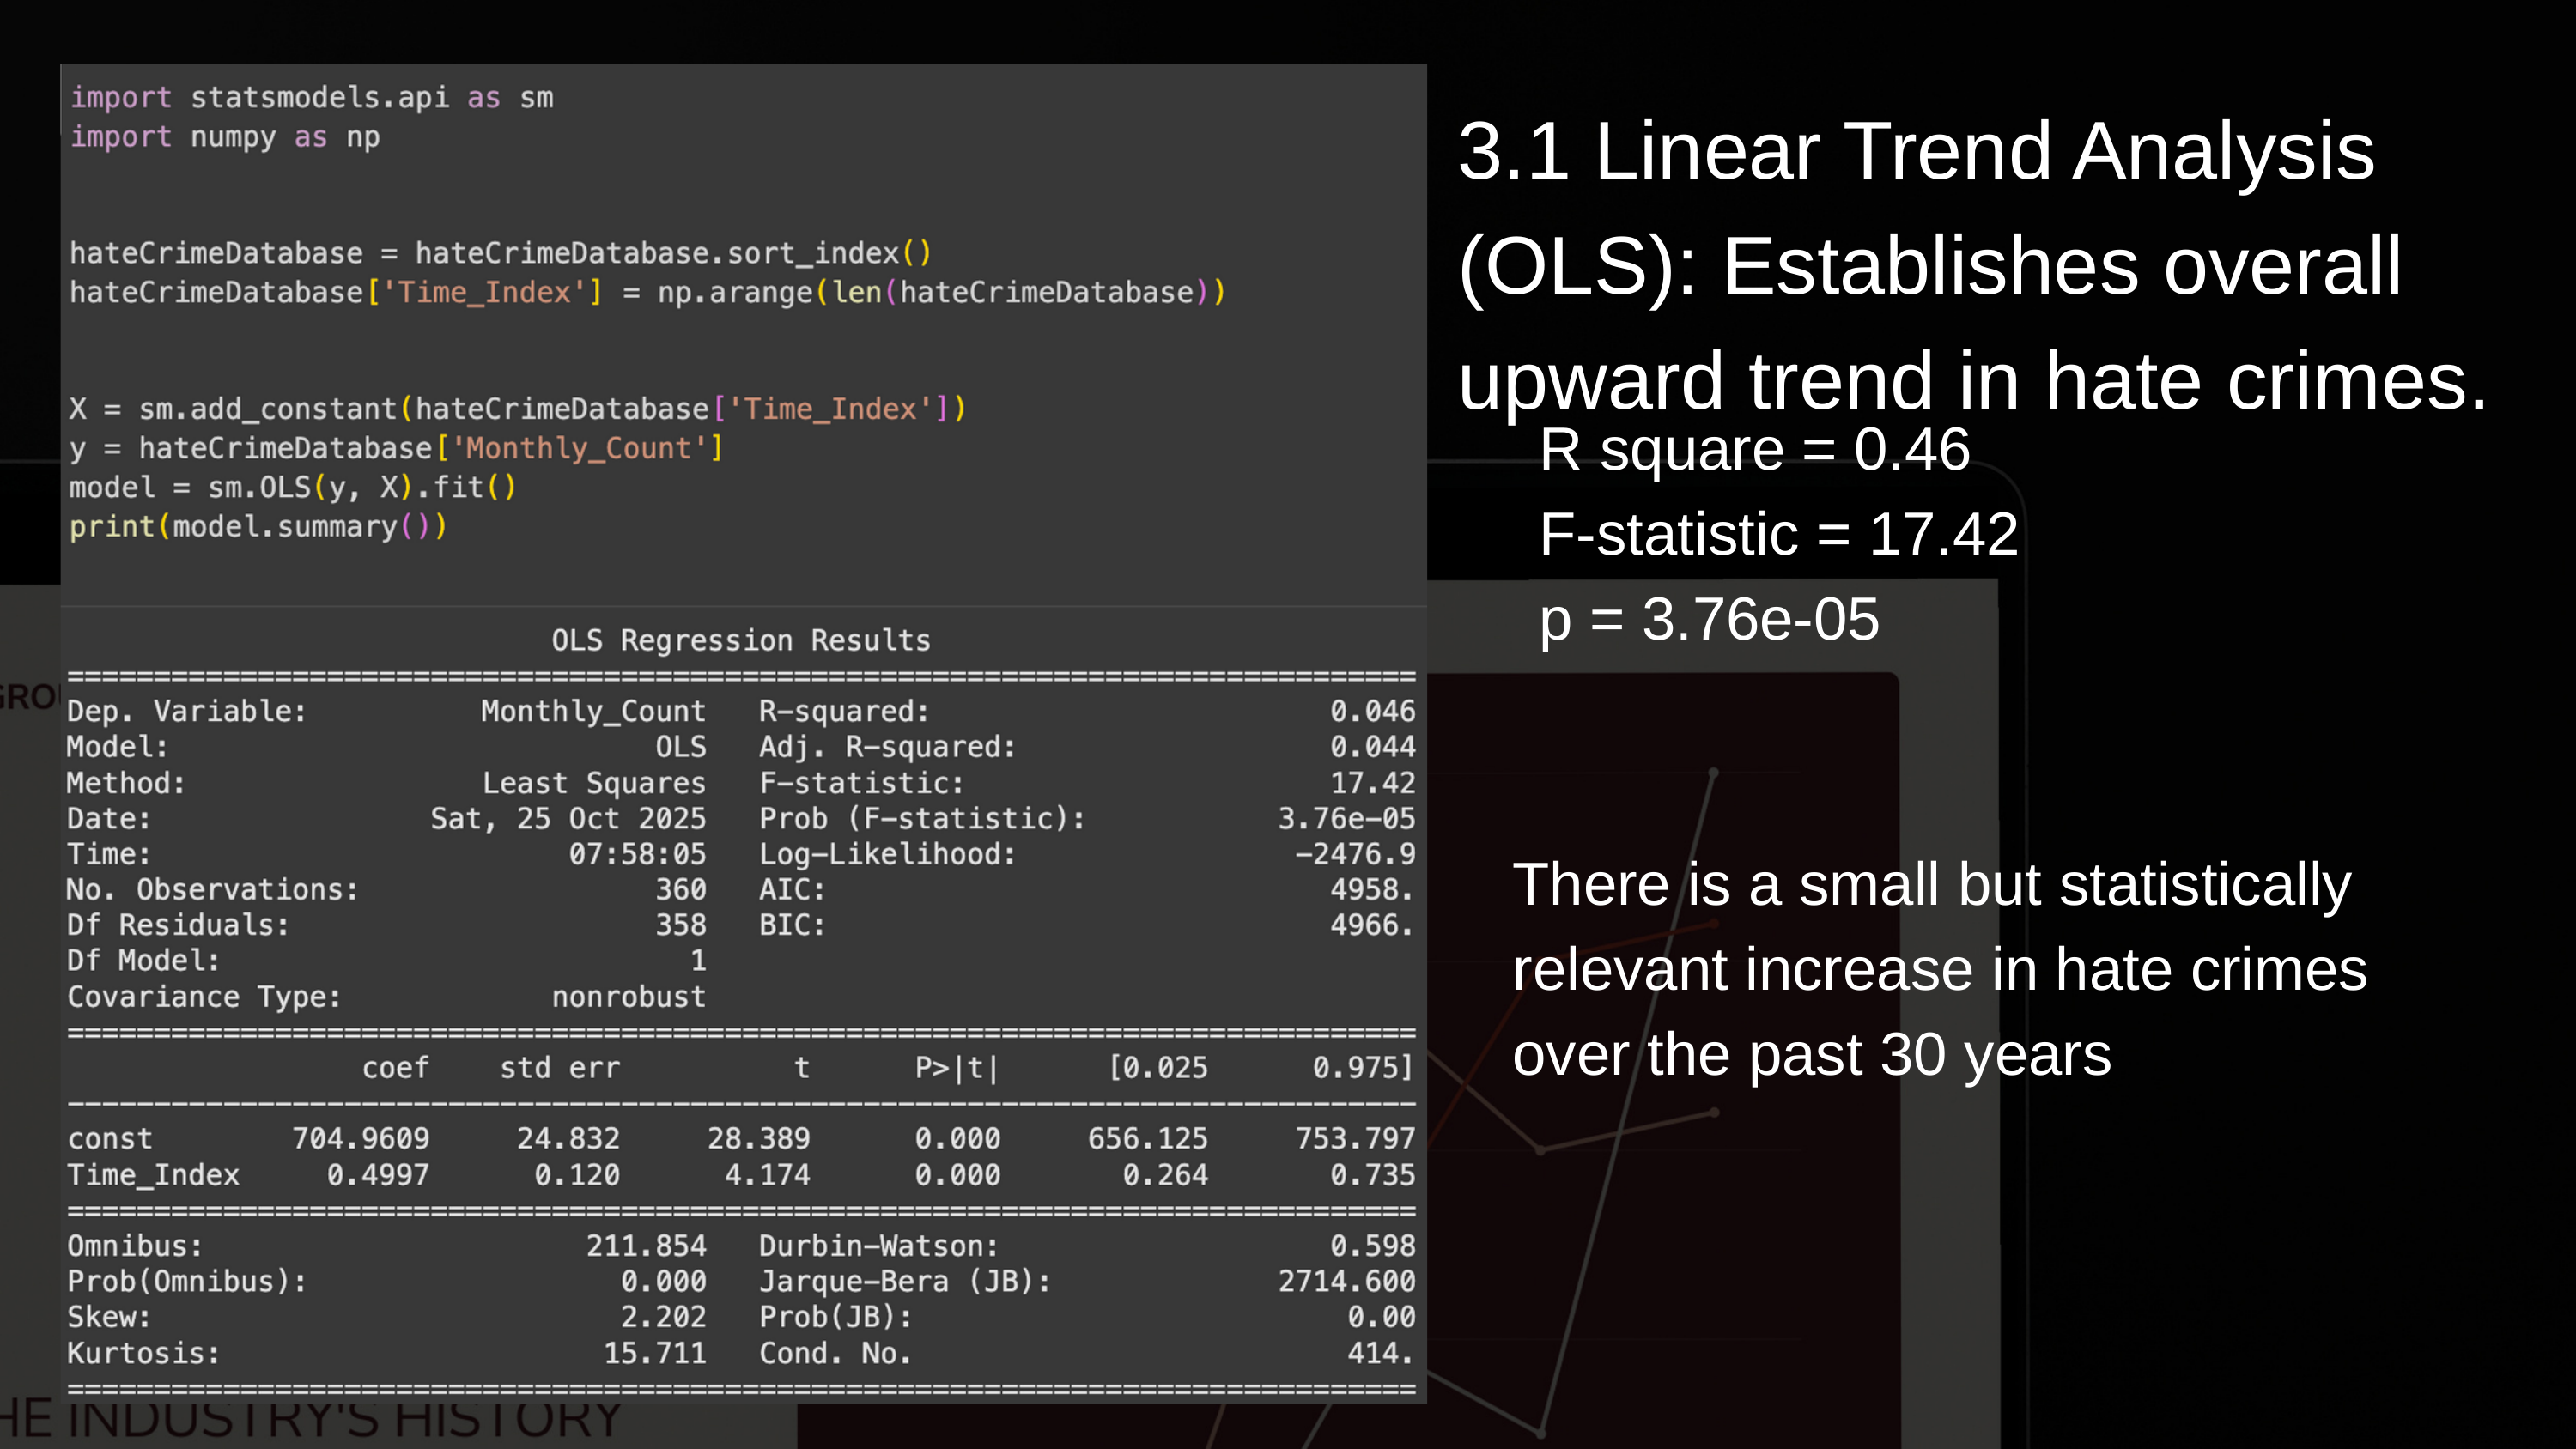

3.1 Linear Trend Analysis (OLS): Establishes overall upward trend in hate crimes.
R square = 0.46
F-statistic = 17.42
p = 3.76e-05
There is a small but statistically relevant increase in hate crimes over the past 30 years